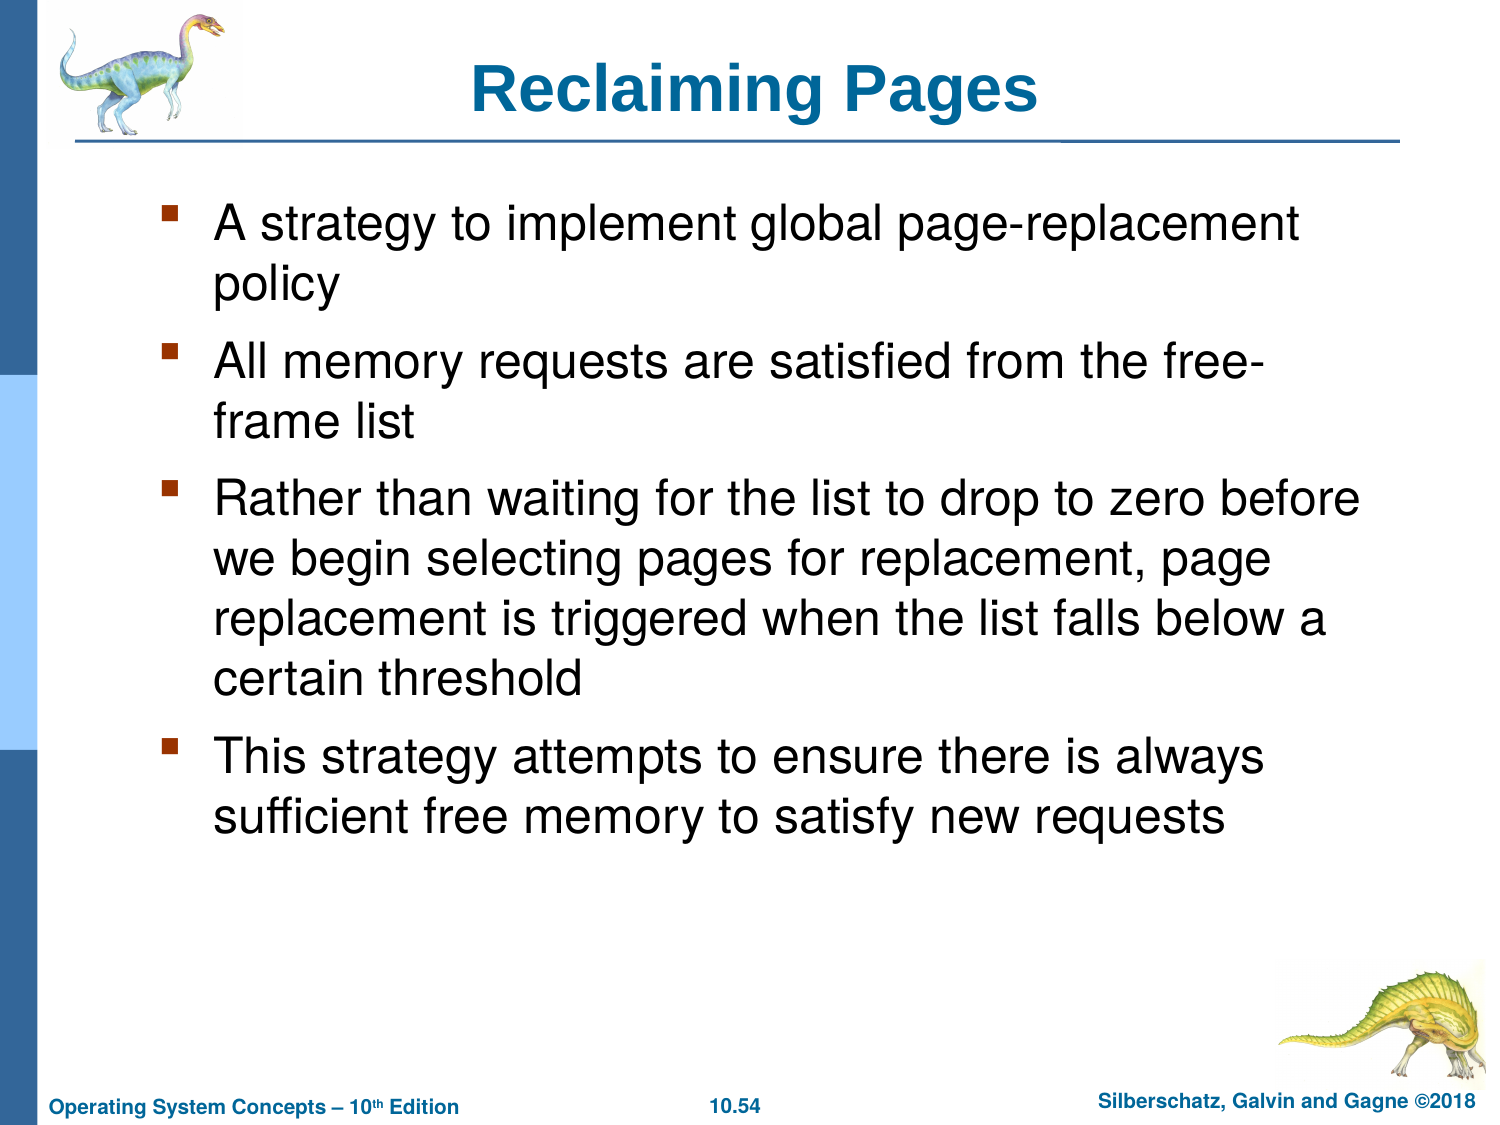

# Reclaiming Pages
A strategy to implement global page-replacement policy
All memory requests are satisfied from the free-frame list
Rather than waiting for the list to drop to zero before we begin selecting pages for replacement, page replacement is triggered when the list falls below a certain threshold
This strategy attempts to ensure there is always sufficient free memory to satisfy new requests